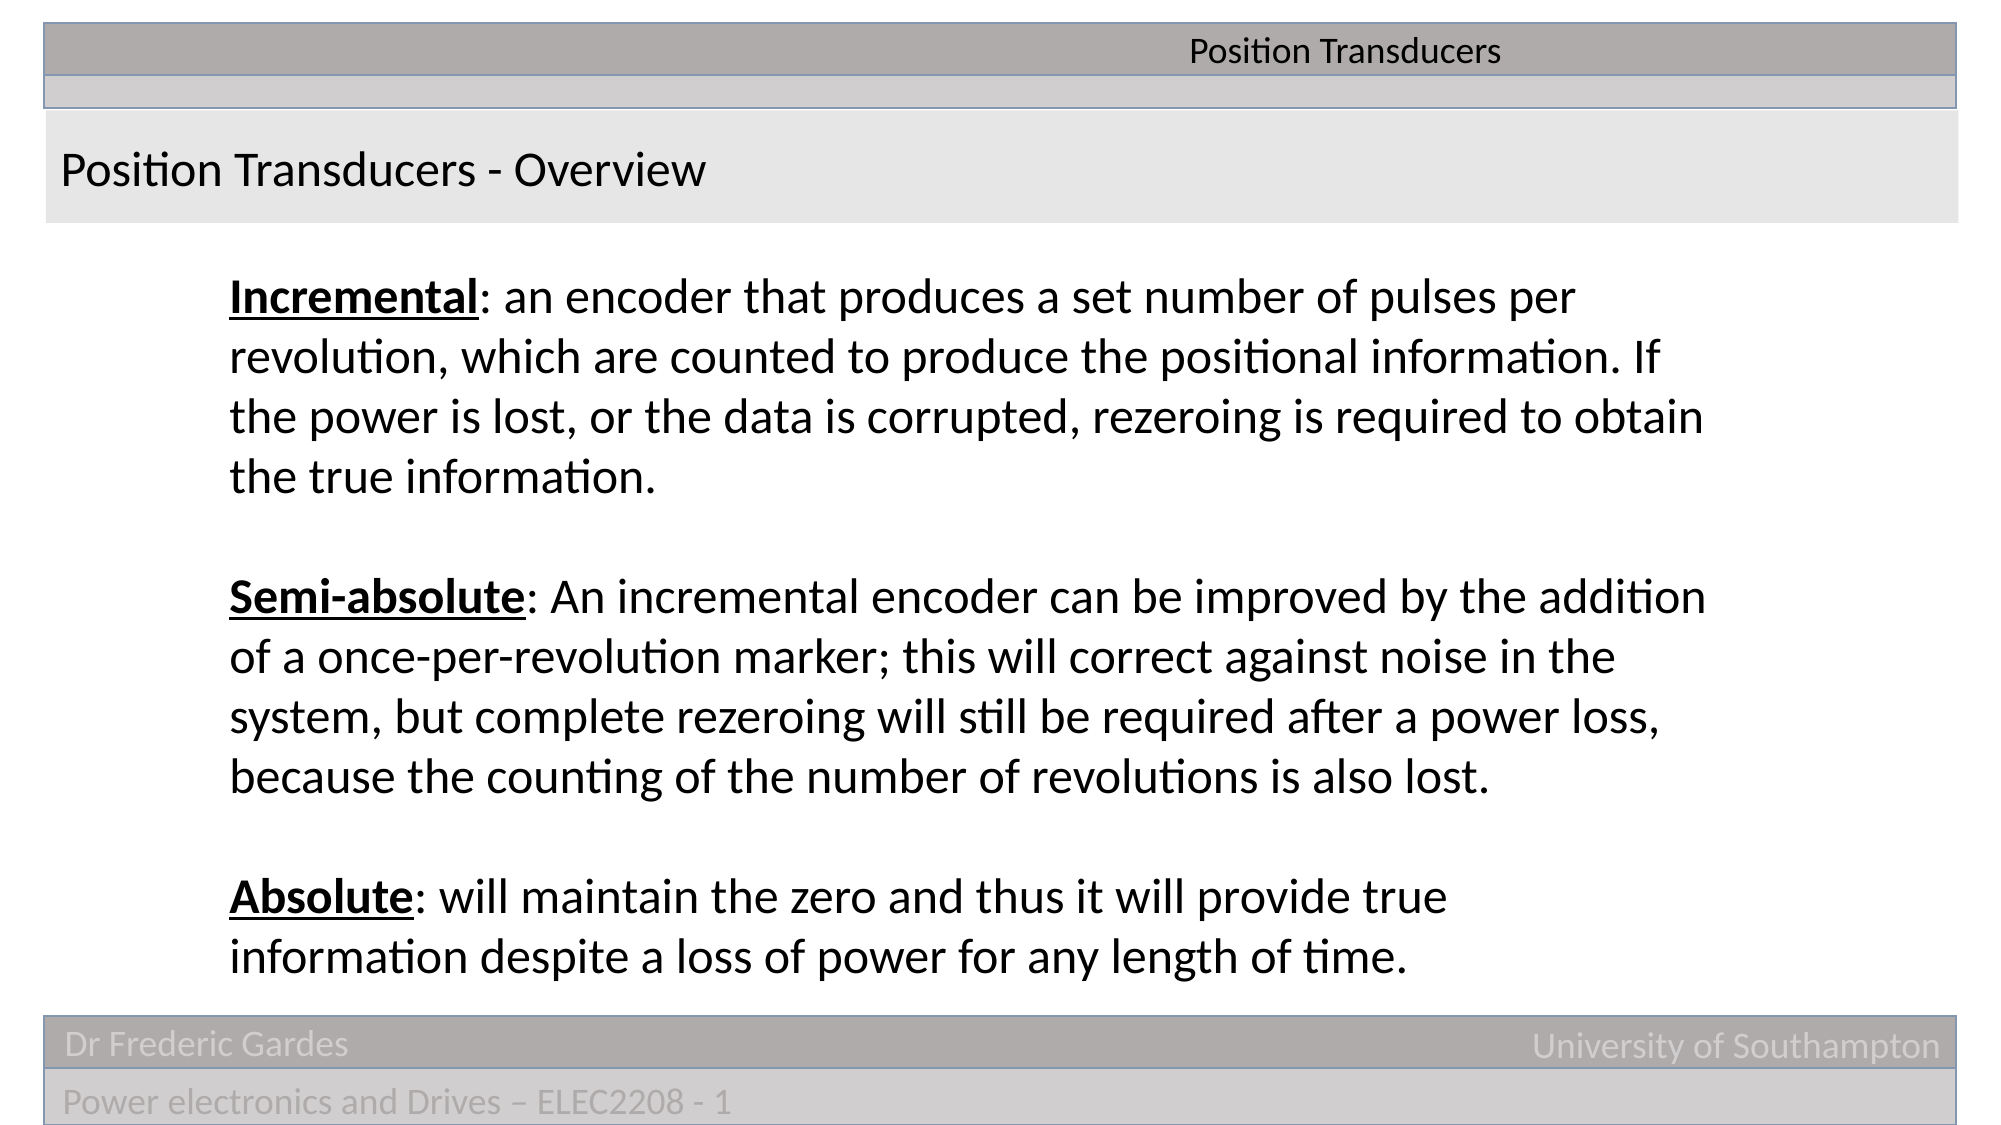

Position Transducers
Position Transducers - Overview
Incremental: an encoder that produces a set number of pulses per revolution, which are counted to produce the positional information. If the power is lost, or the data is corrupted, rezeroing is required to obtain the true information.

Semi-absolute: An incremental encoder can be improved by the addition of a once-per-revolution marker; this will correct against noise in the system, but complete rezeroing will still be required after a power loss, because the counting of the number of revolutions is also lost.

Absolute: will maintain the zero and thus it will provide true
information despite a loss of power for any length of time.